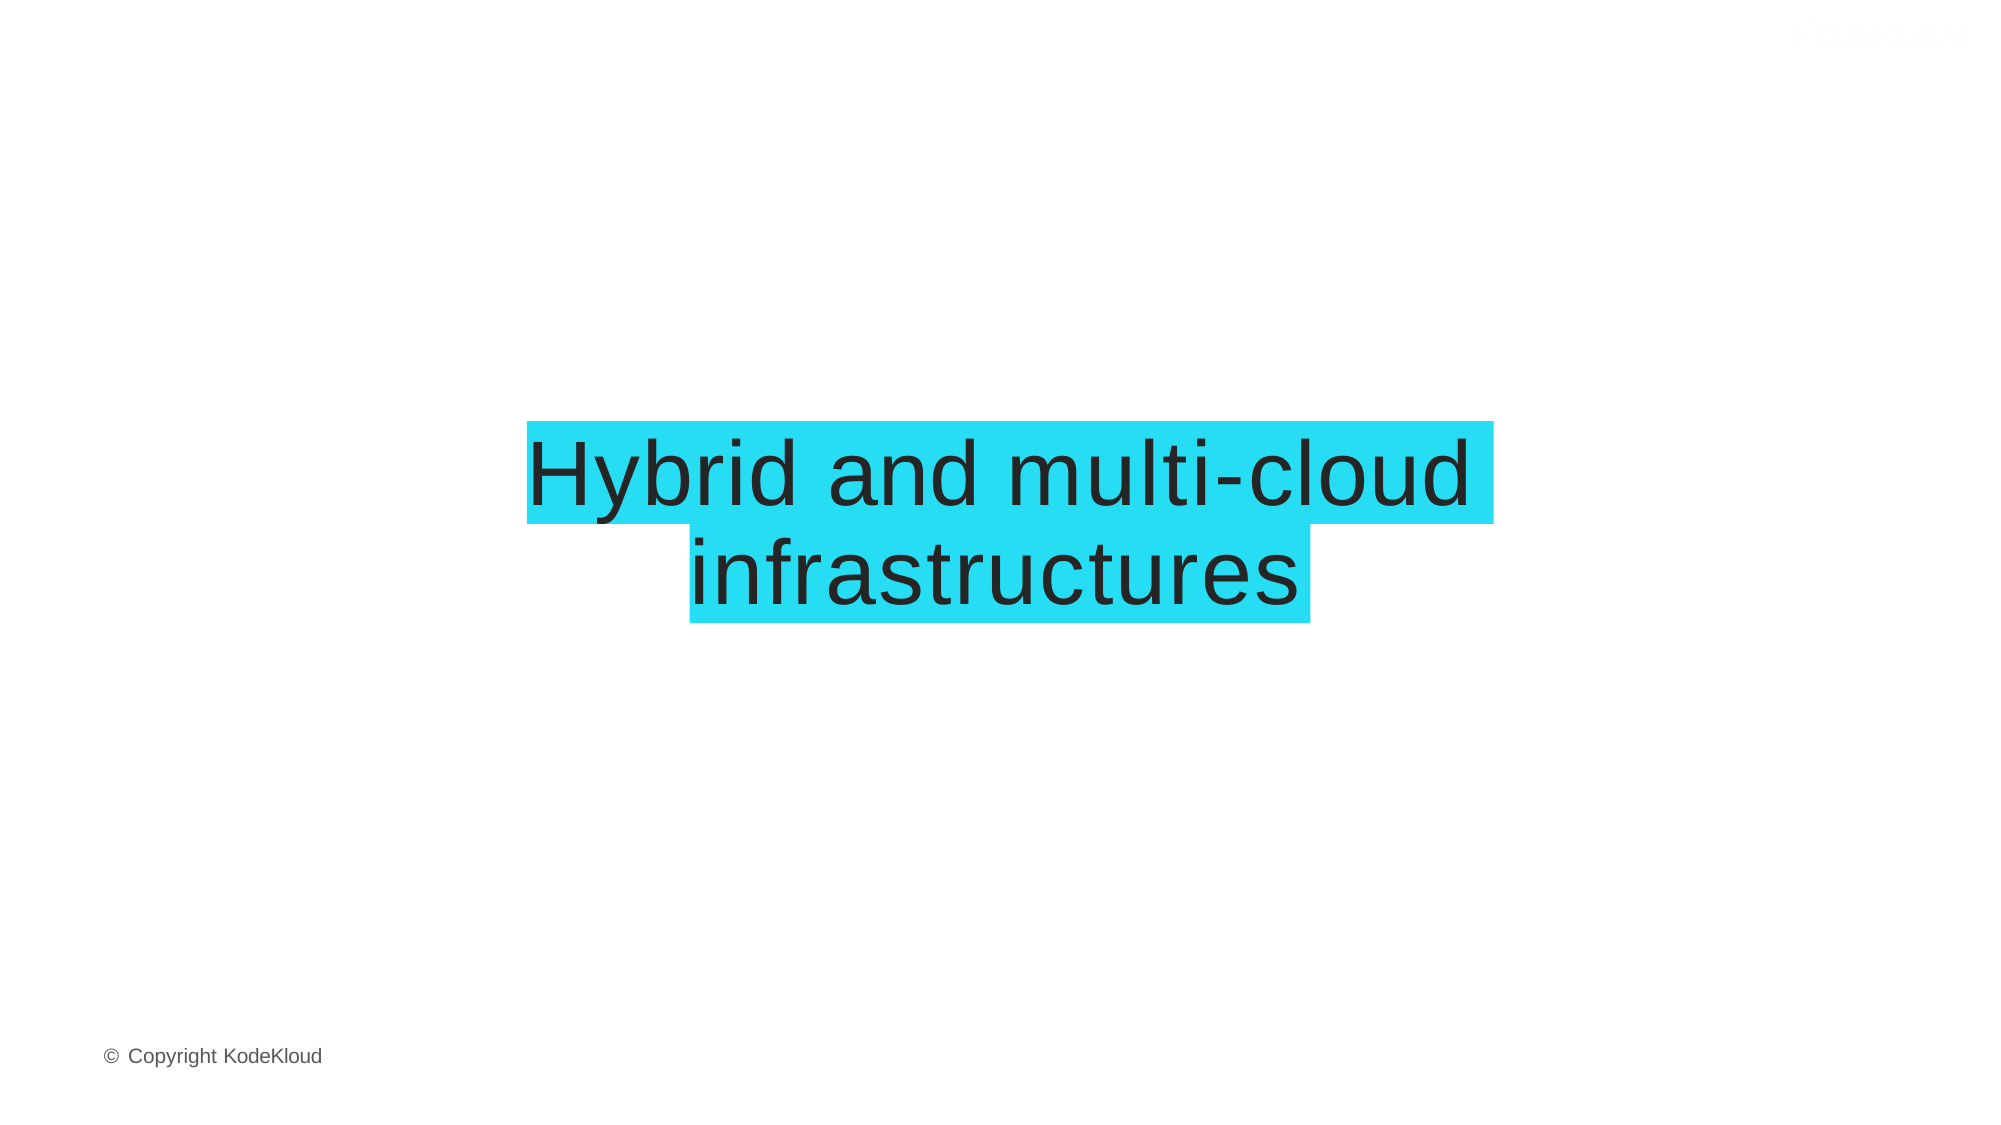

Hybrid and multi-cloud
infrastructures
© Copyright KodeKloud